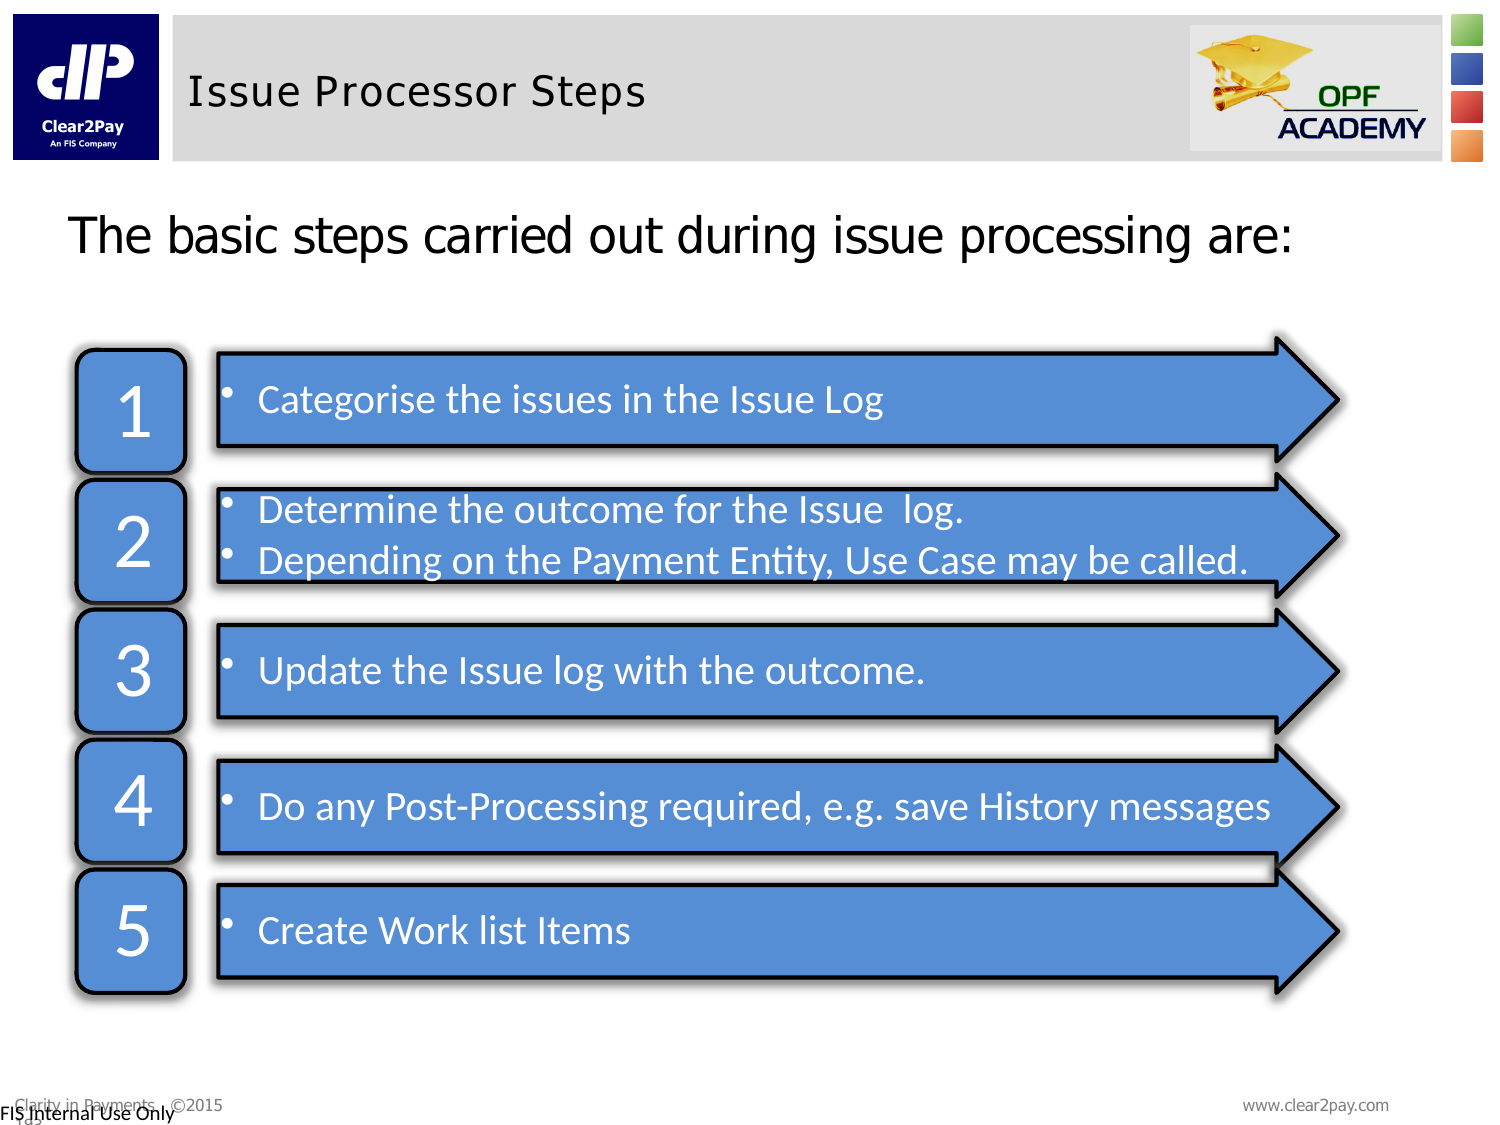

# Issue Processor Steps
The basic steps carried out during issue processing are:

Categorise the issues in the Issue Log
1
Determine the outcome for the Issue  log.
Depending on the Payment Entity, Use Case may be called.
2
Update the Issue log with the outcome.
3
Do any Post-Processing required, e.g. save History messages
4
Create Work list Items
5